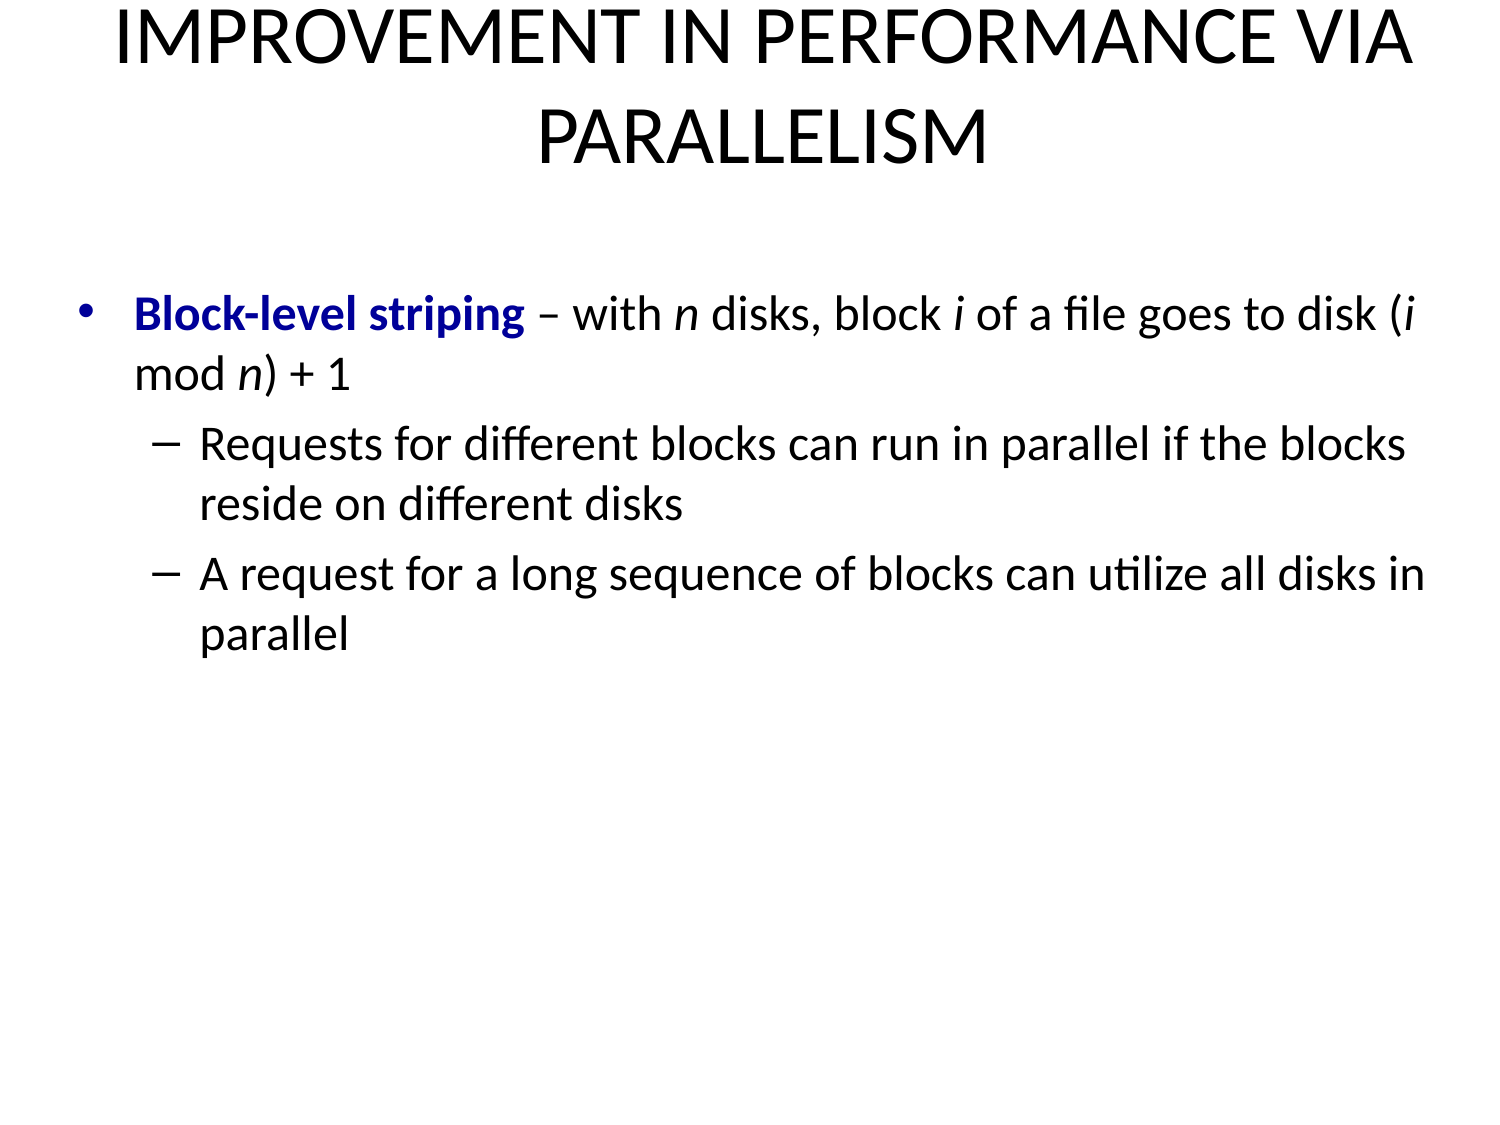

# Improvement in Performance via Parallelism

Block-level striping – with n disks, block i of a file goes to disk (i mod n) + 1
Requests for different blocks can run in parallel if the blocks reside on different disks
A request for a long sequence of blocks can utilize all disks in parallel